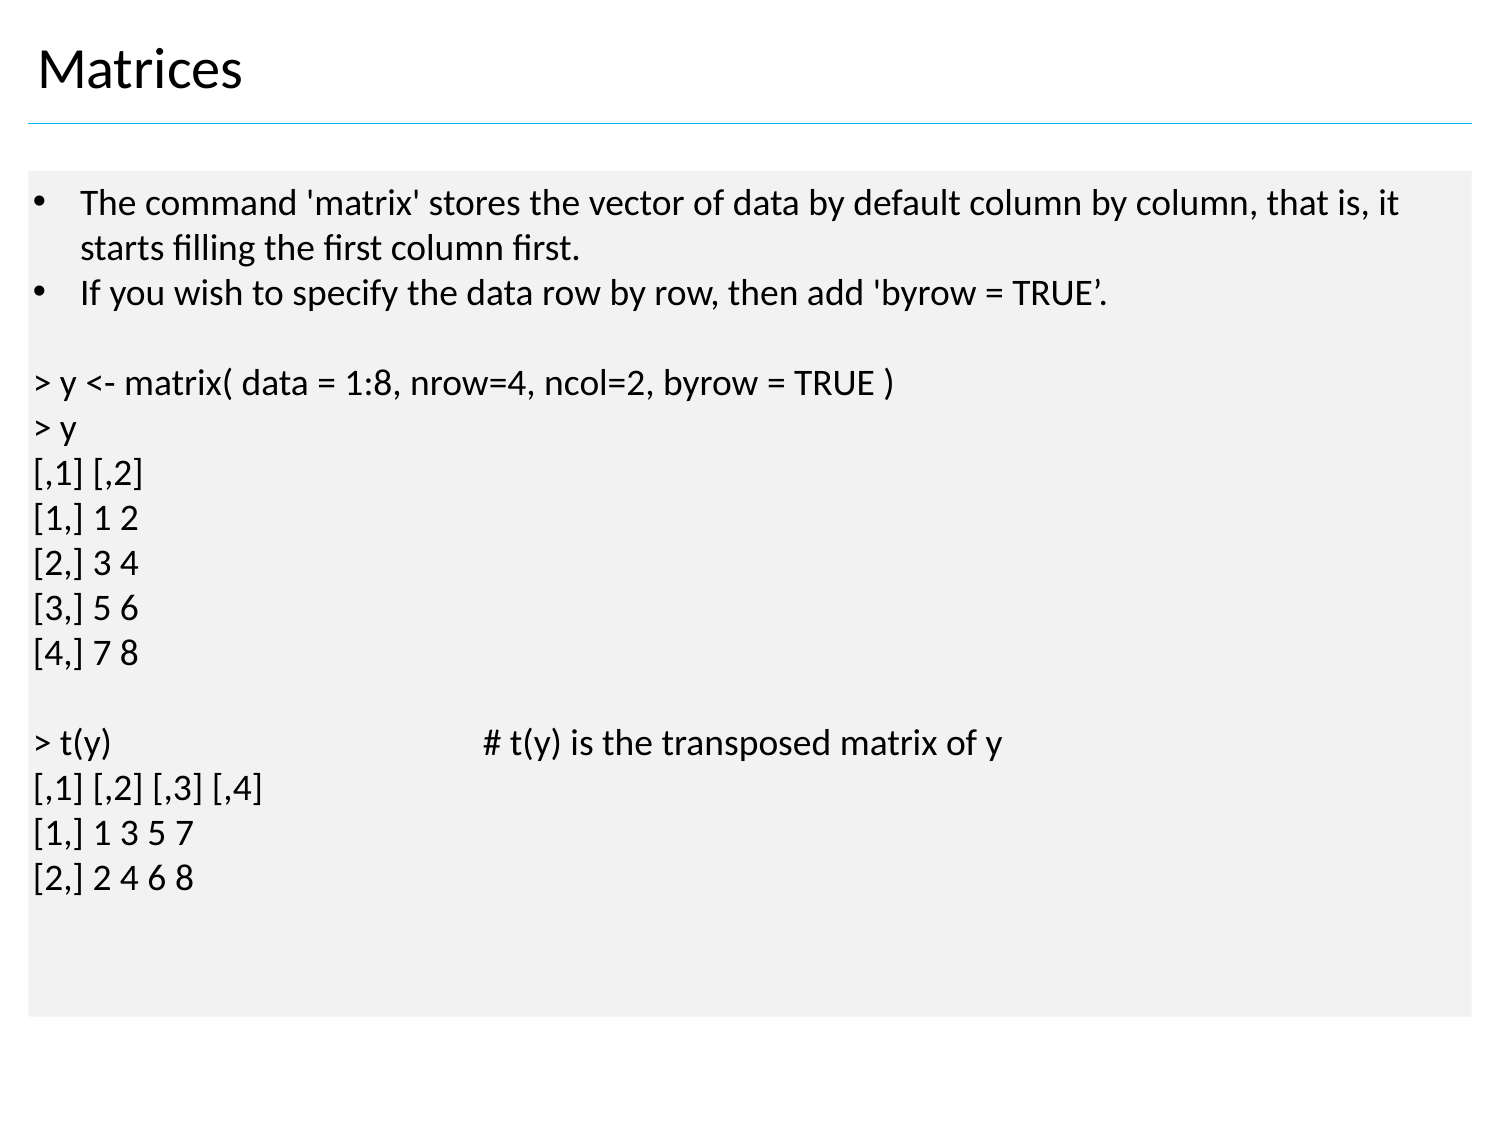

Matrices
The command 'matrix' stores the vector of data by default column by column, that is, it starts filling the first column first.
If you wish to specify the data row by row, then add 'byrow = TRUE’.

> y <- matrix( data = 1:8, nrow=4, ncol=2, byrow = TRUE )
> y
[,1] [,2]
[1,] 1 2
[2,] 3 4
[3,] 5 6
[4,] 7 8

> t(y) 			# t(y) is the transposed matrix of y
[,1] [,2] [,3] [,4]
[1,] 1 3 5 7
[2,] 2 4 6 8